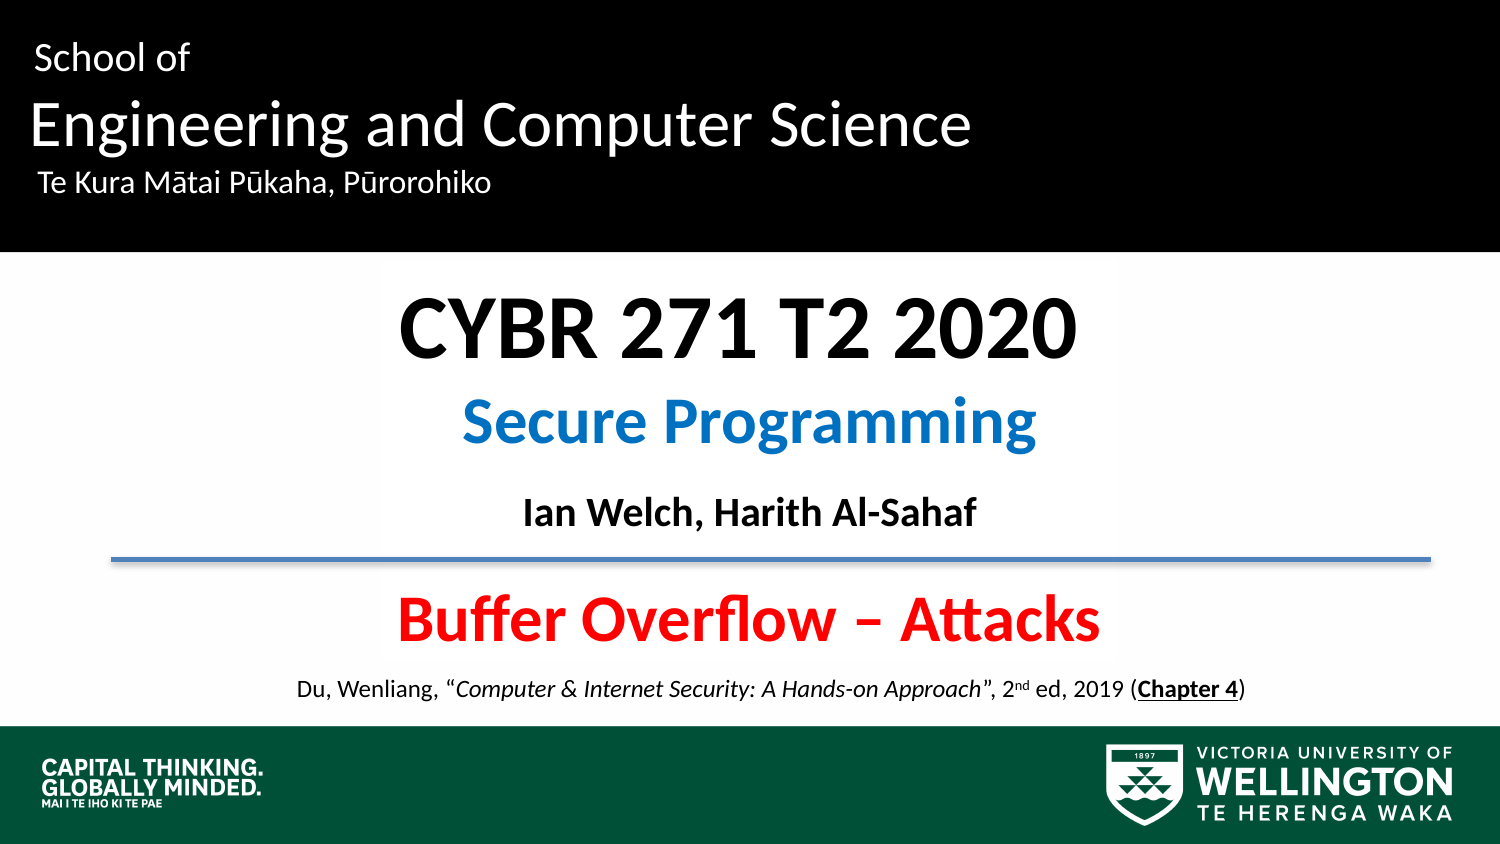

School of
 Engineering and Computer Science
   Te Kura Mātai Pūkaha, Pūrorohiko

CYBR 271 T2 2020
Secure Programming

Ian Welch, Harith Al-Sahaf

Buffer Overflow – Attacks
Du, Wenliang, “Computer & Internet Security: A Hands-on Approach”, 2nd ed, 2019 (Chapter 4)